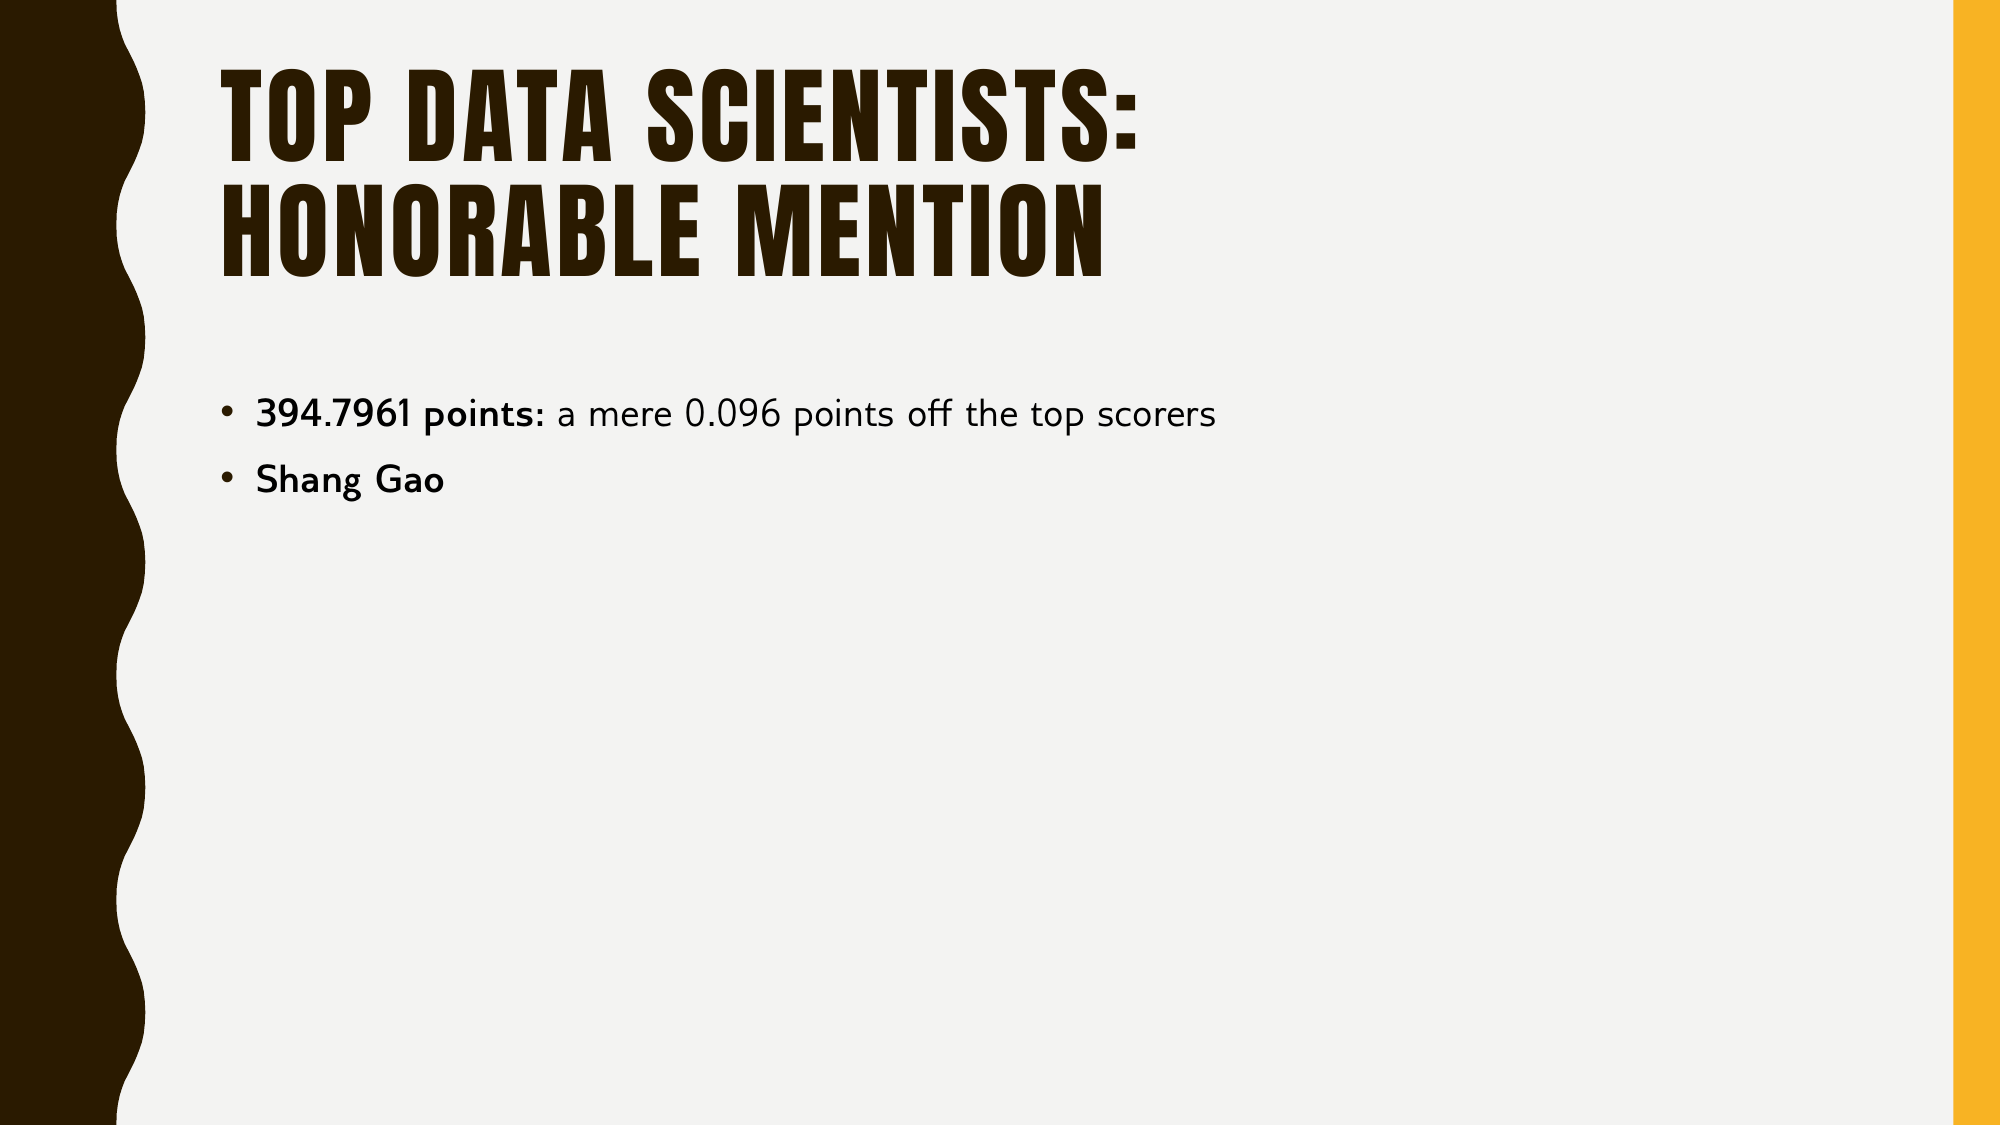

# Top data scientists: Honorable mention
394.7961 points: a mere 0.096 points off the top scorers
Shang Gao